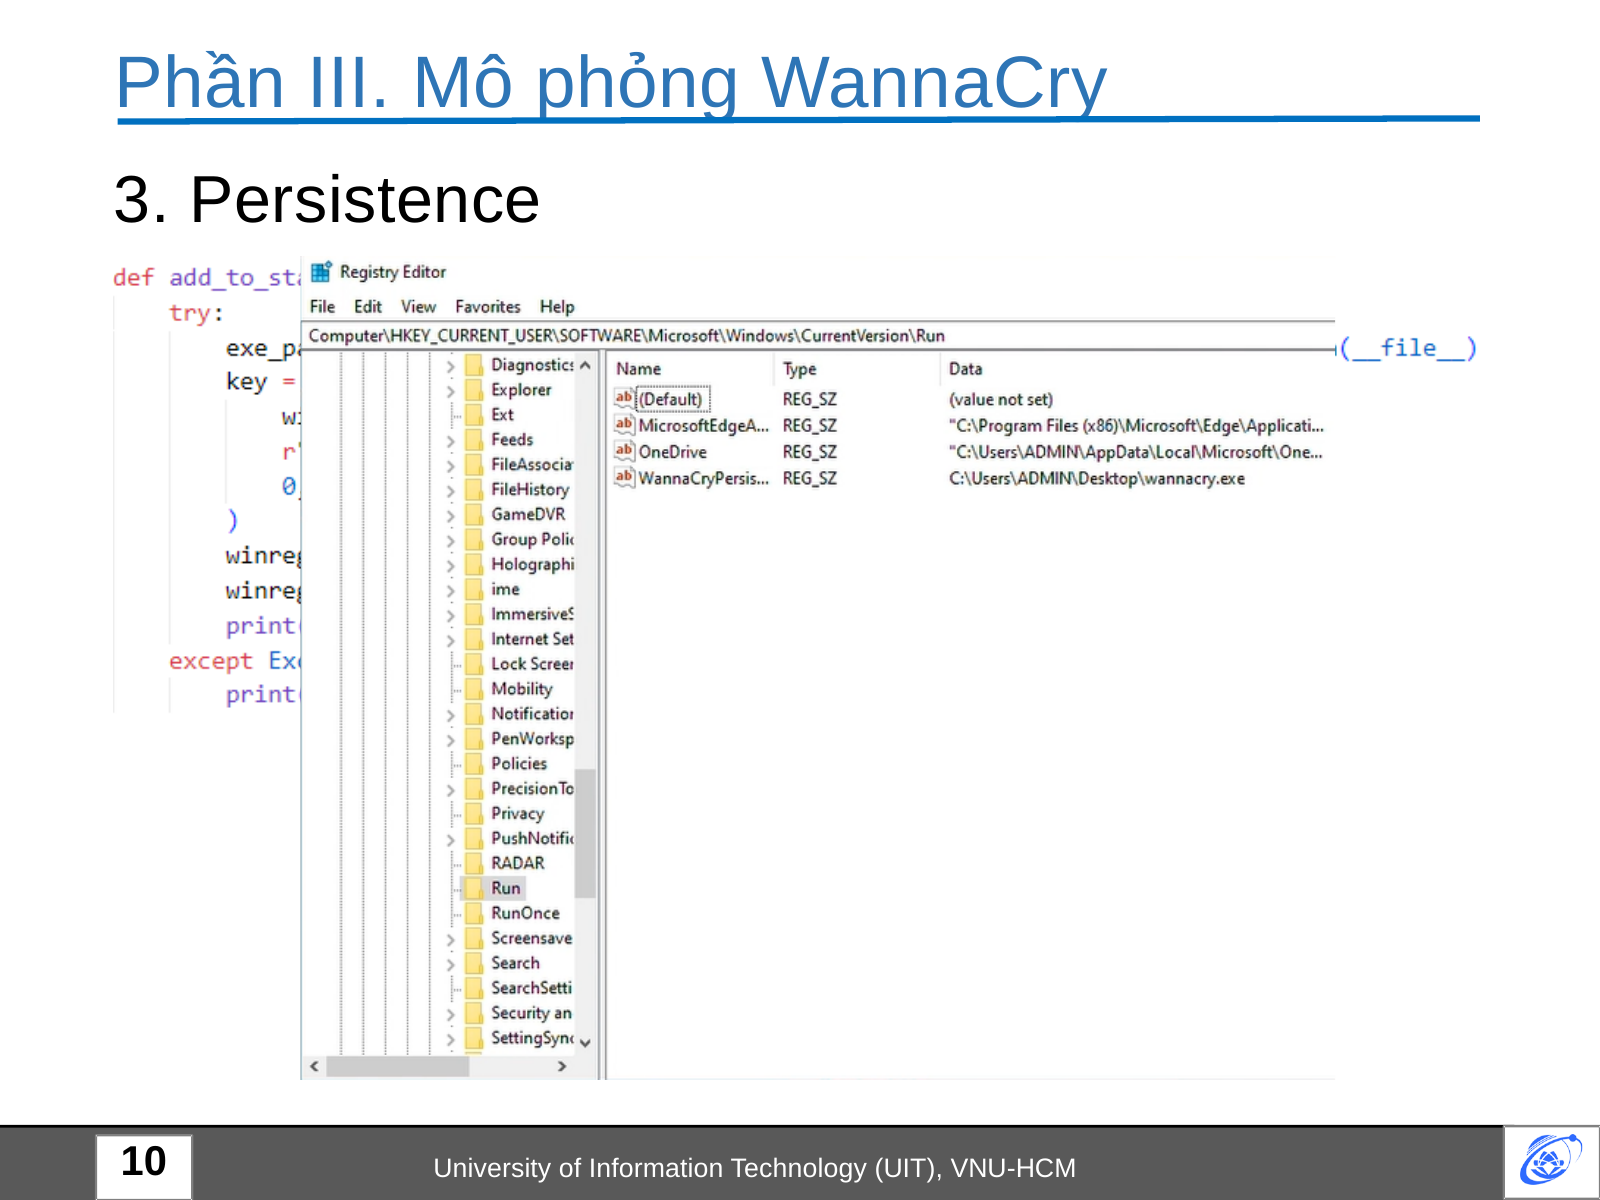

Phần III. Mô phỏng WannaCry

3. Persistence

University of Information Technology (UIT), VNU-HCM

10